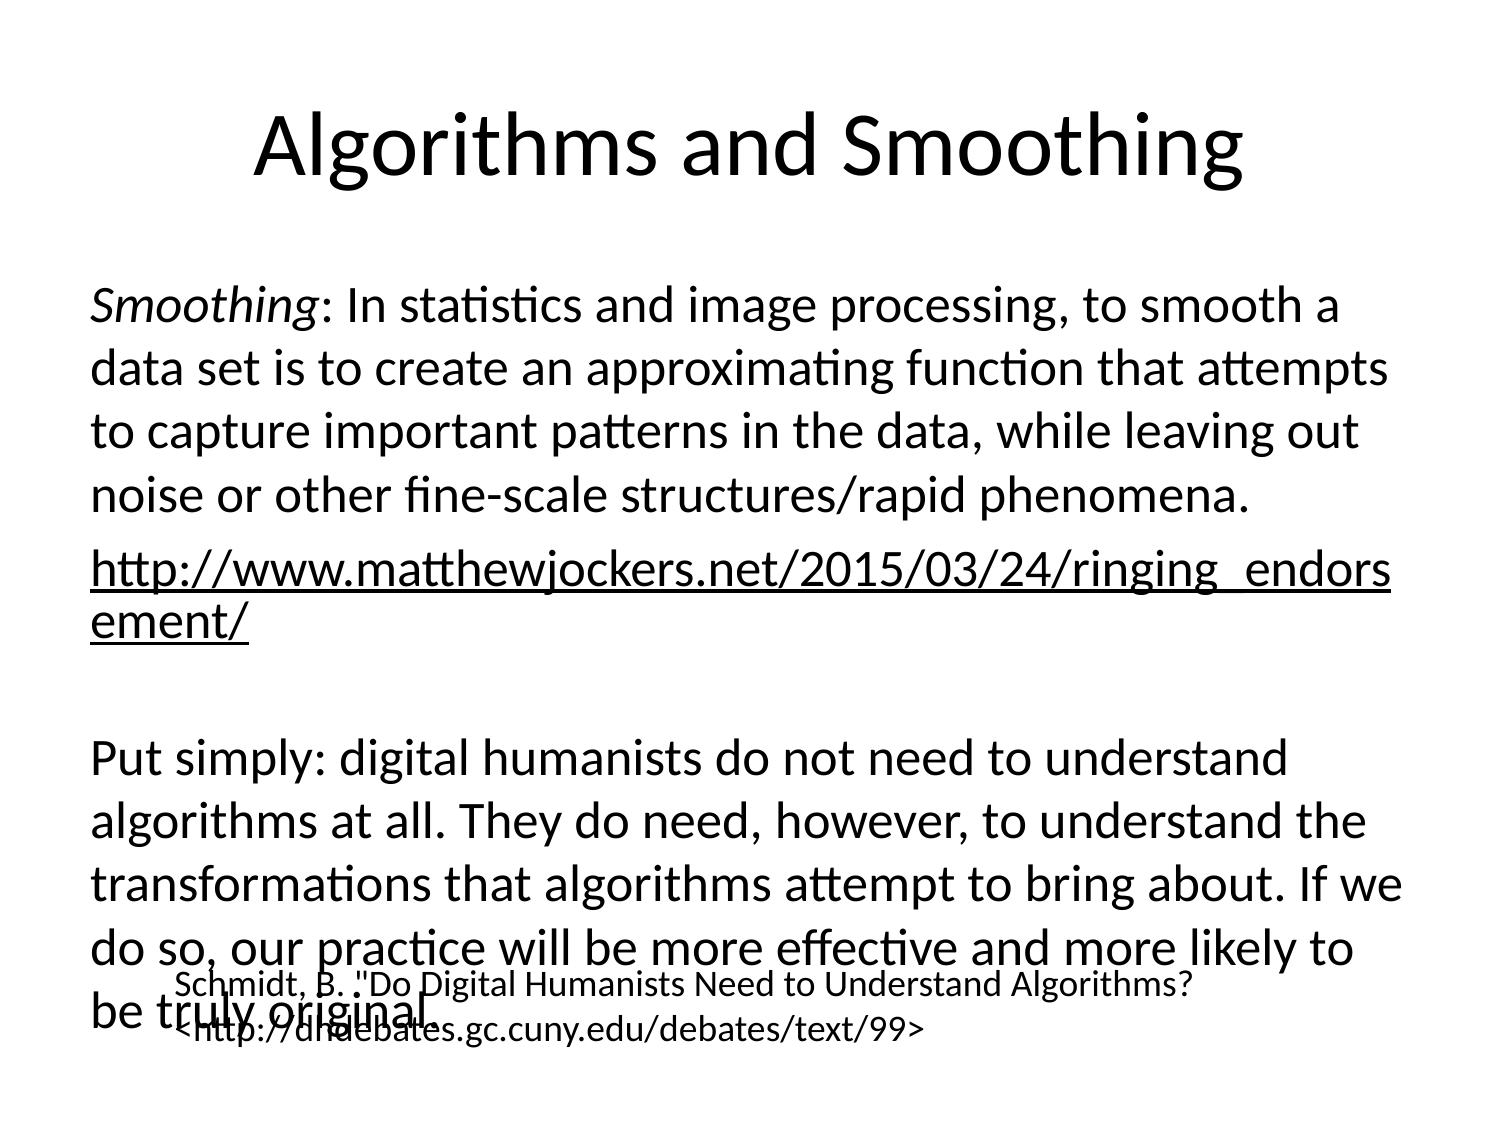

# Algorithms and Smoothing
Smoothing: In statistics and image processing, to smooth a data set is to create an approximating function that attempts to capture important patterns in the data, while leaving out noise or other fine-scale structures/rapid phenomena.
http://www.matthewjockers.net/2015/03/24/ringing_endorsement/
Put simply: digital humanists do not need to understand algorithms at all. They do need, however, to understand the transformations that algorithms attempt to bring about. If we do so, our practice will be more effective and more likely to be truly original.
Schmidt, B. "Do Digital Humanists Need to Understand Algorithms?
<http://dhdebates.gc.cuny.edu/debates/text/99>